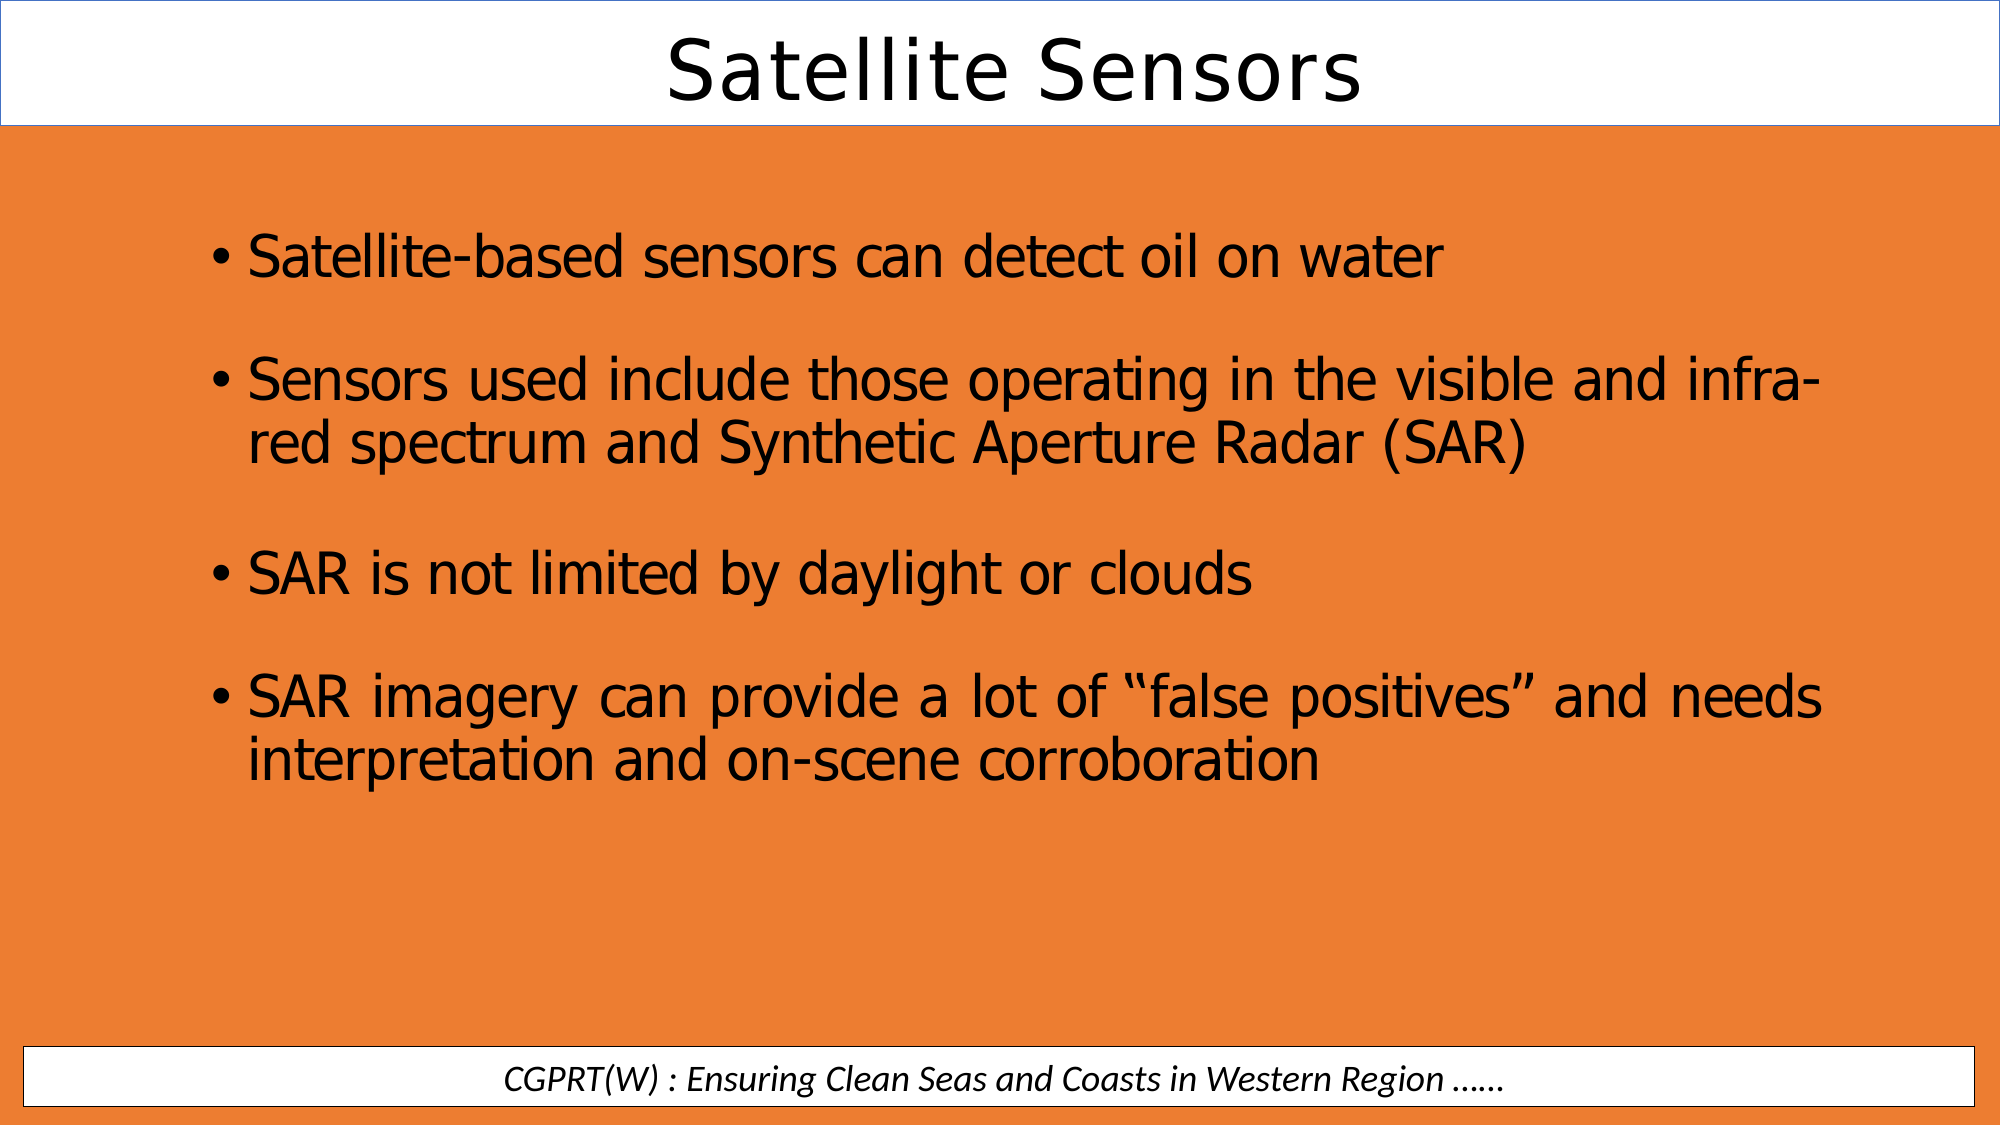

Satellite Sensors
Satellite-based sensors can detect oil on water

Sensors used include those operating in the visible and infra-red spectrum and Synthetic Aperture Radar (SAR)

SAR is not limited by daylight or clouds

SAR imagery can provide a lot of “false positives” and needs interpretation and on-scene corroboration
 CGPRT(W) : Ensuring Clean Seas and Coasts in Western Region ……